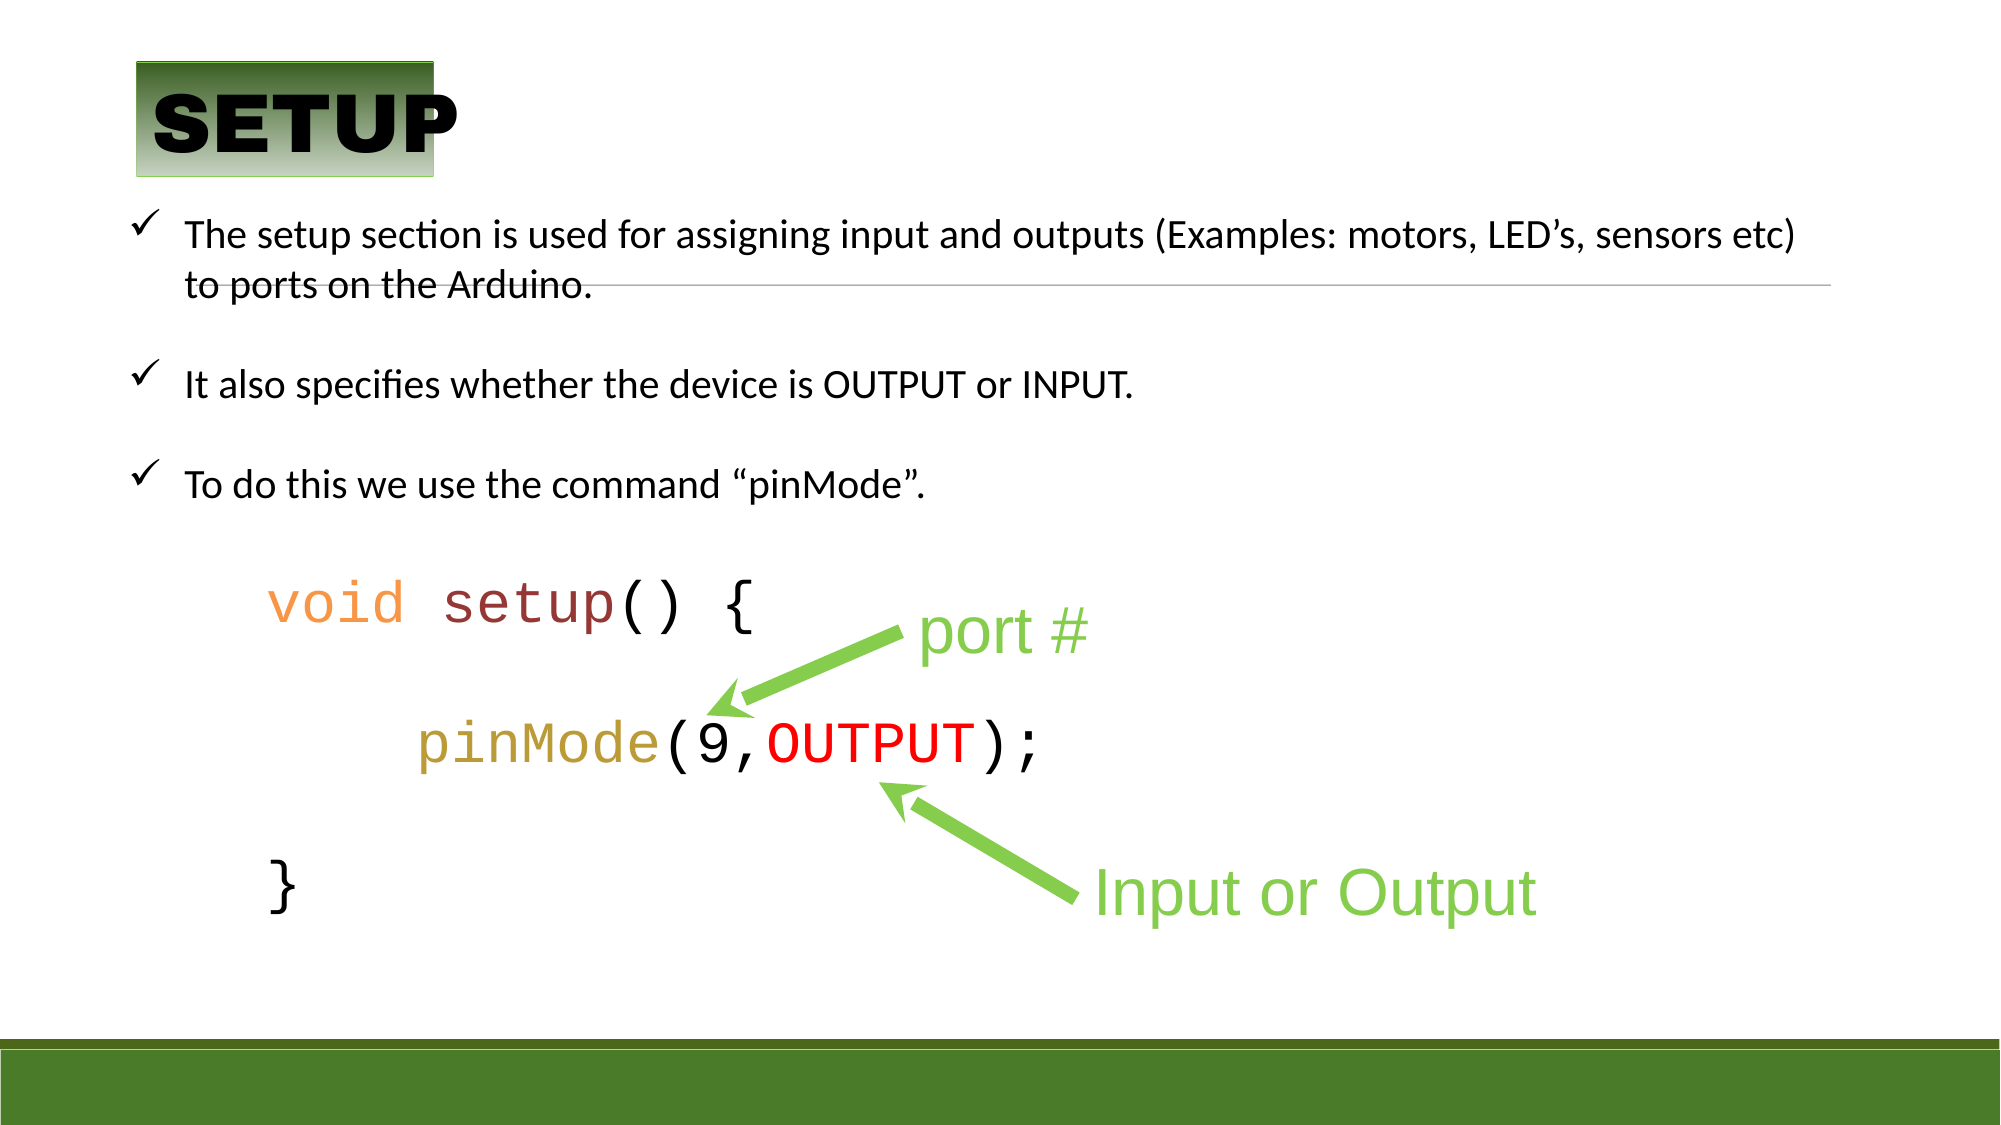

SETUP
The setup section is used for assigning input and outputs (Examples: motors, LED’s, sensors etc) to ports on the Arduino.

It also specifies whether the device is OUTPUT or INPUT.

To do this we use the command “pinMode”.
void setup() {

	pinMode(9,OUTPUT);

}

port #

Input or Output